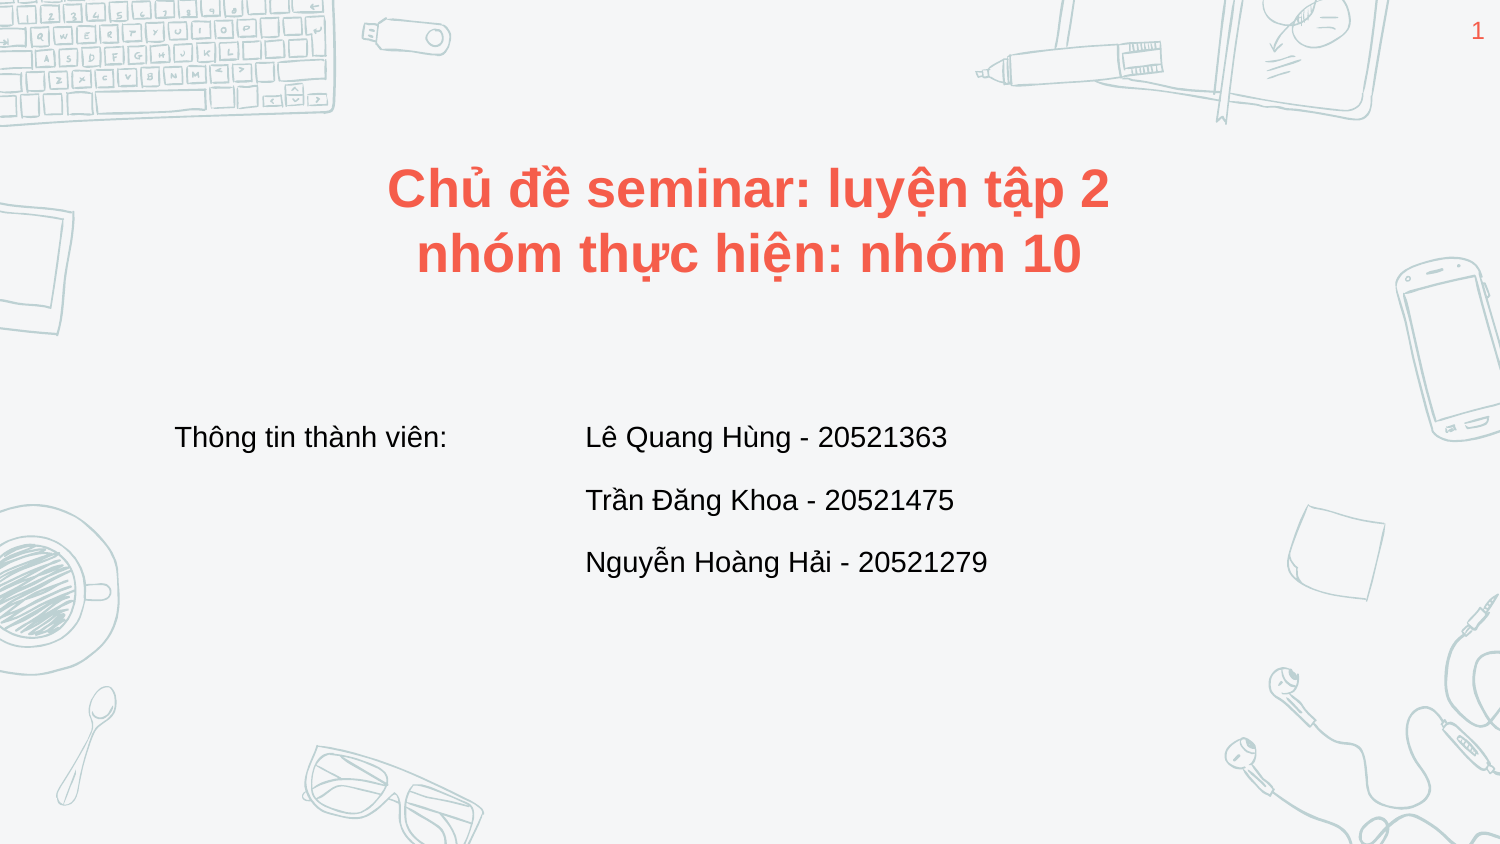

1
# Chủ đề seminar: luyện tập 2 nhóm thực hiện: nhóm 10
Thông tin thành viên:
Lê Quang Hùng - 20521363
Trần Đăng Khoa - 20521475
Nguyễn Hoàng Hải - 20521279